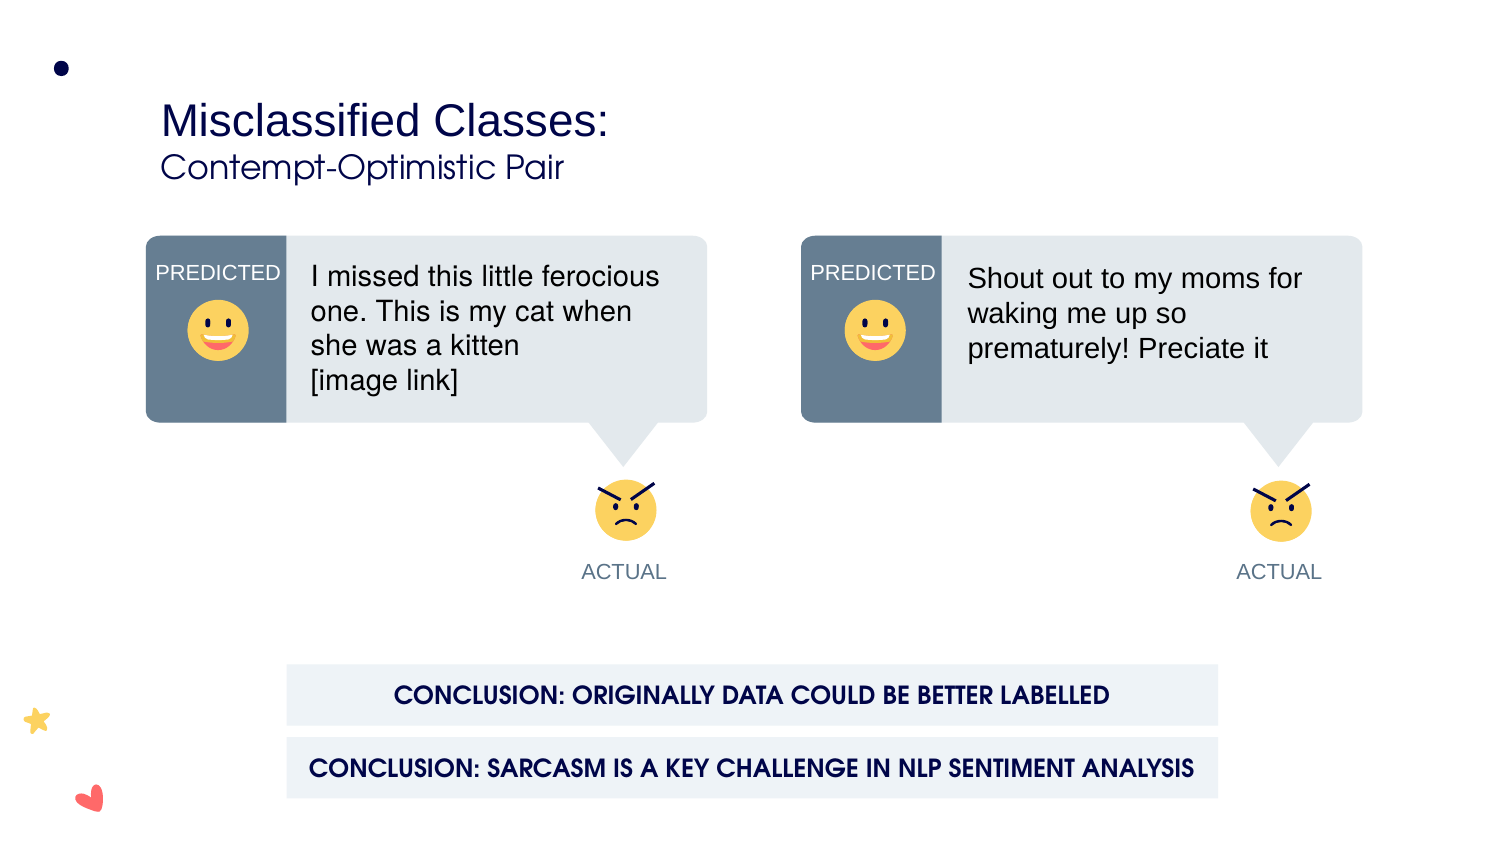

# Misclassified Classes: Contempt-Optimistic Pair

I missed this little ferocious one. This is my cat when she was a kitten
[image link]
PREDICTED
PREDICTED
Shout out to my moms for waking me up so prematurely! Preciate it

ACTUAL
ACTUAL
CONCLUSION: ORIGINALLY DATA COULD BE BETTER LABELLED
CONCLUSION: SARCASM IS A KEY CHALLENGE IN NLP SENTIMENT ANALYSIS